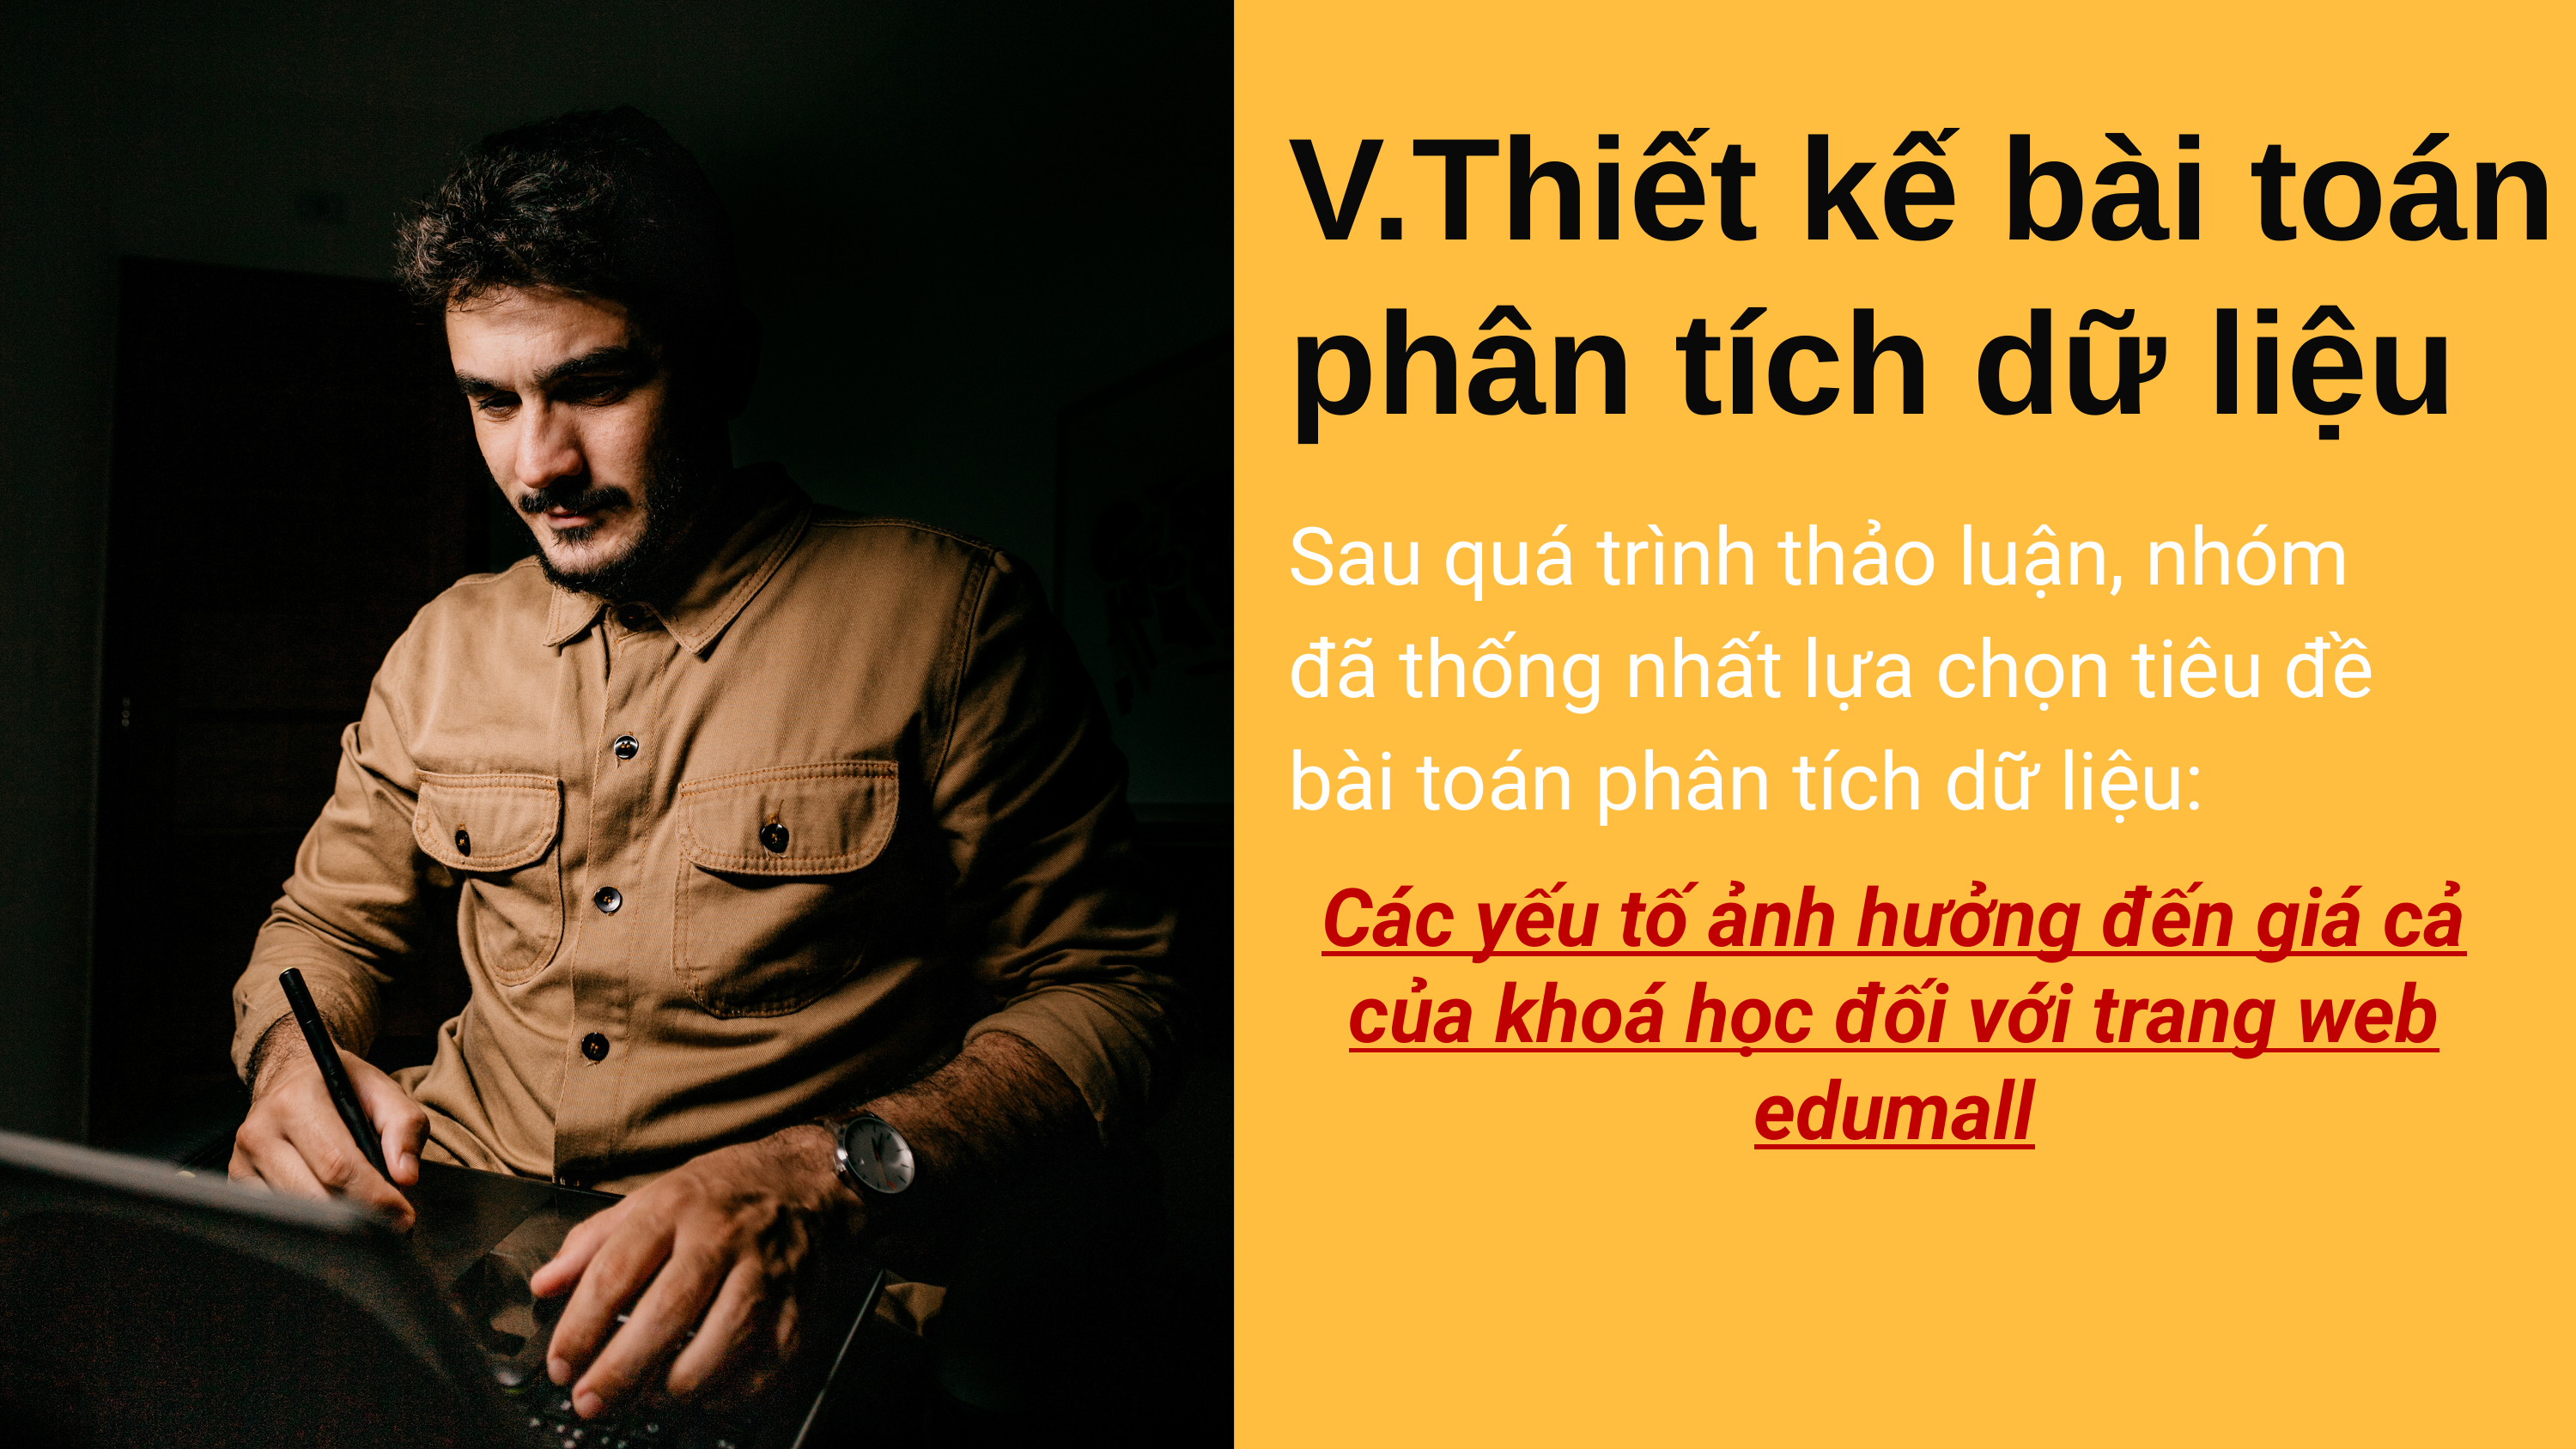

V.Thiết kế bài toán phân tích dữ liệu

Sau quá trình thảo luận, nhóm đã thống nhất lựa chọn tiêu đề bài toán phân tích dữ liệu:
Các yếu tố ảnh hưởng đến giá cả của khoá học đối với trang web edumall